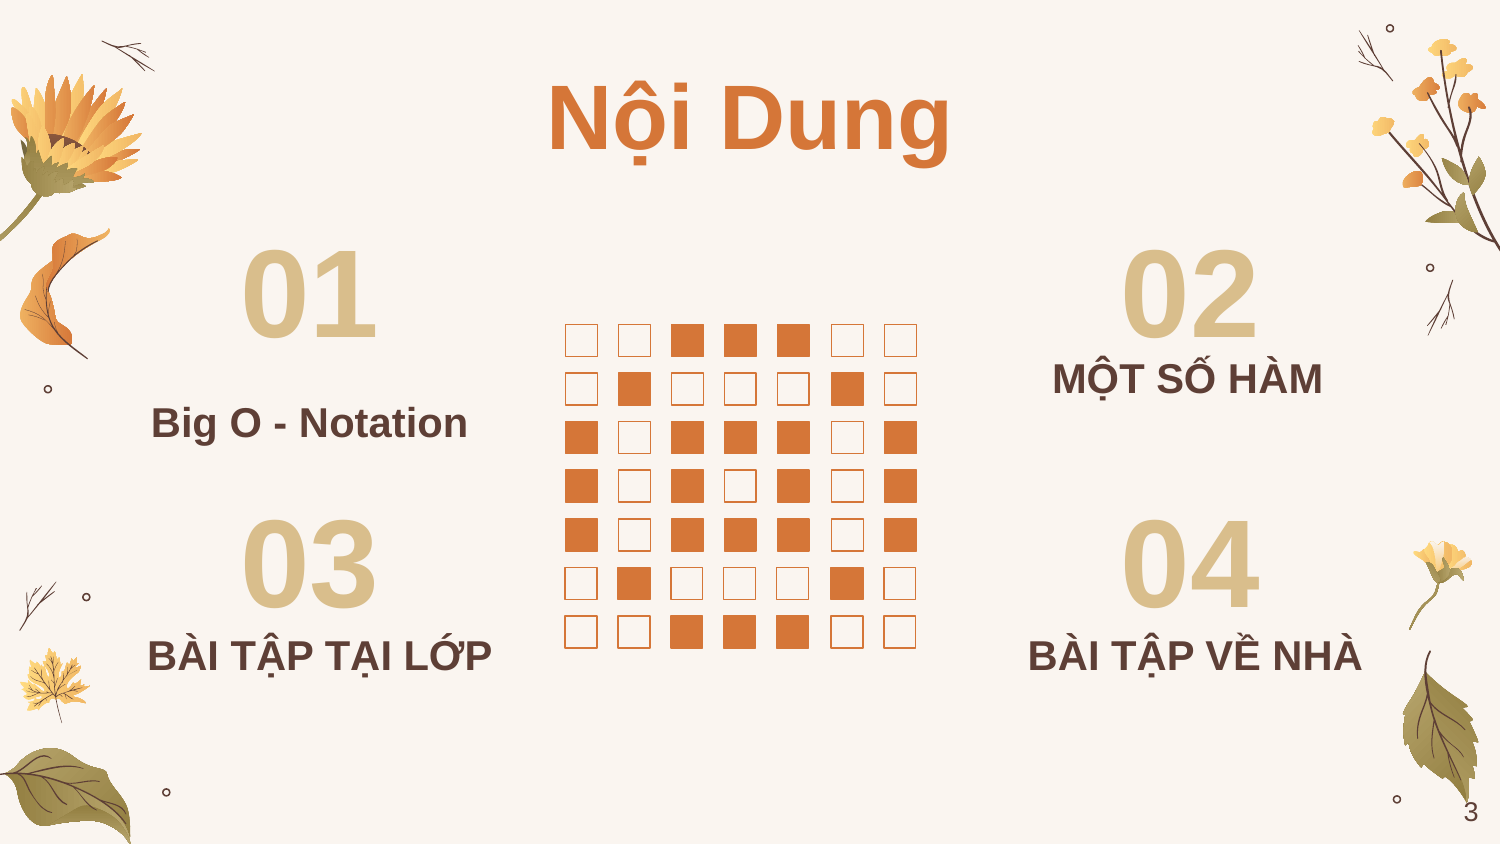

Nội Dung
# 01
02
MỘT SỐ HÀM

Big O - Notation

03
04

BÀI TẬP TẠI LỚP
BÀI TẬP VỀ NHÀ

3